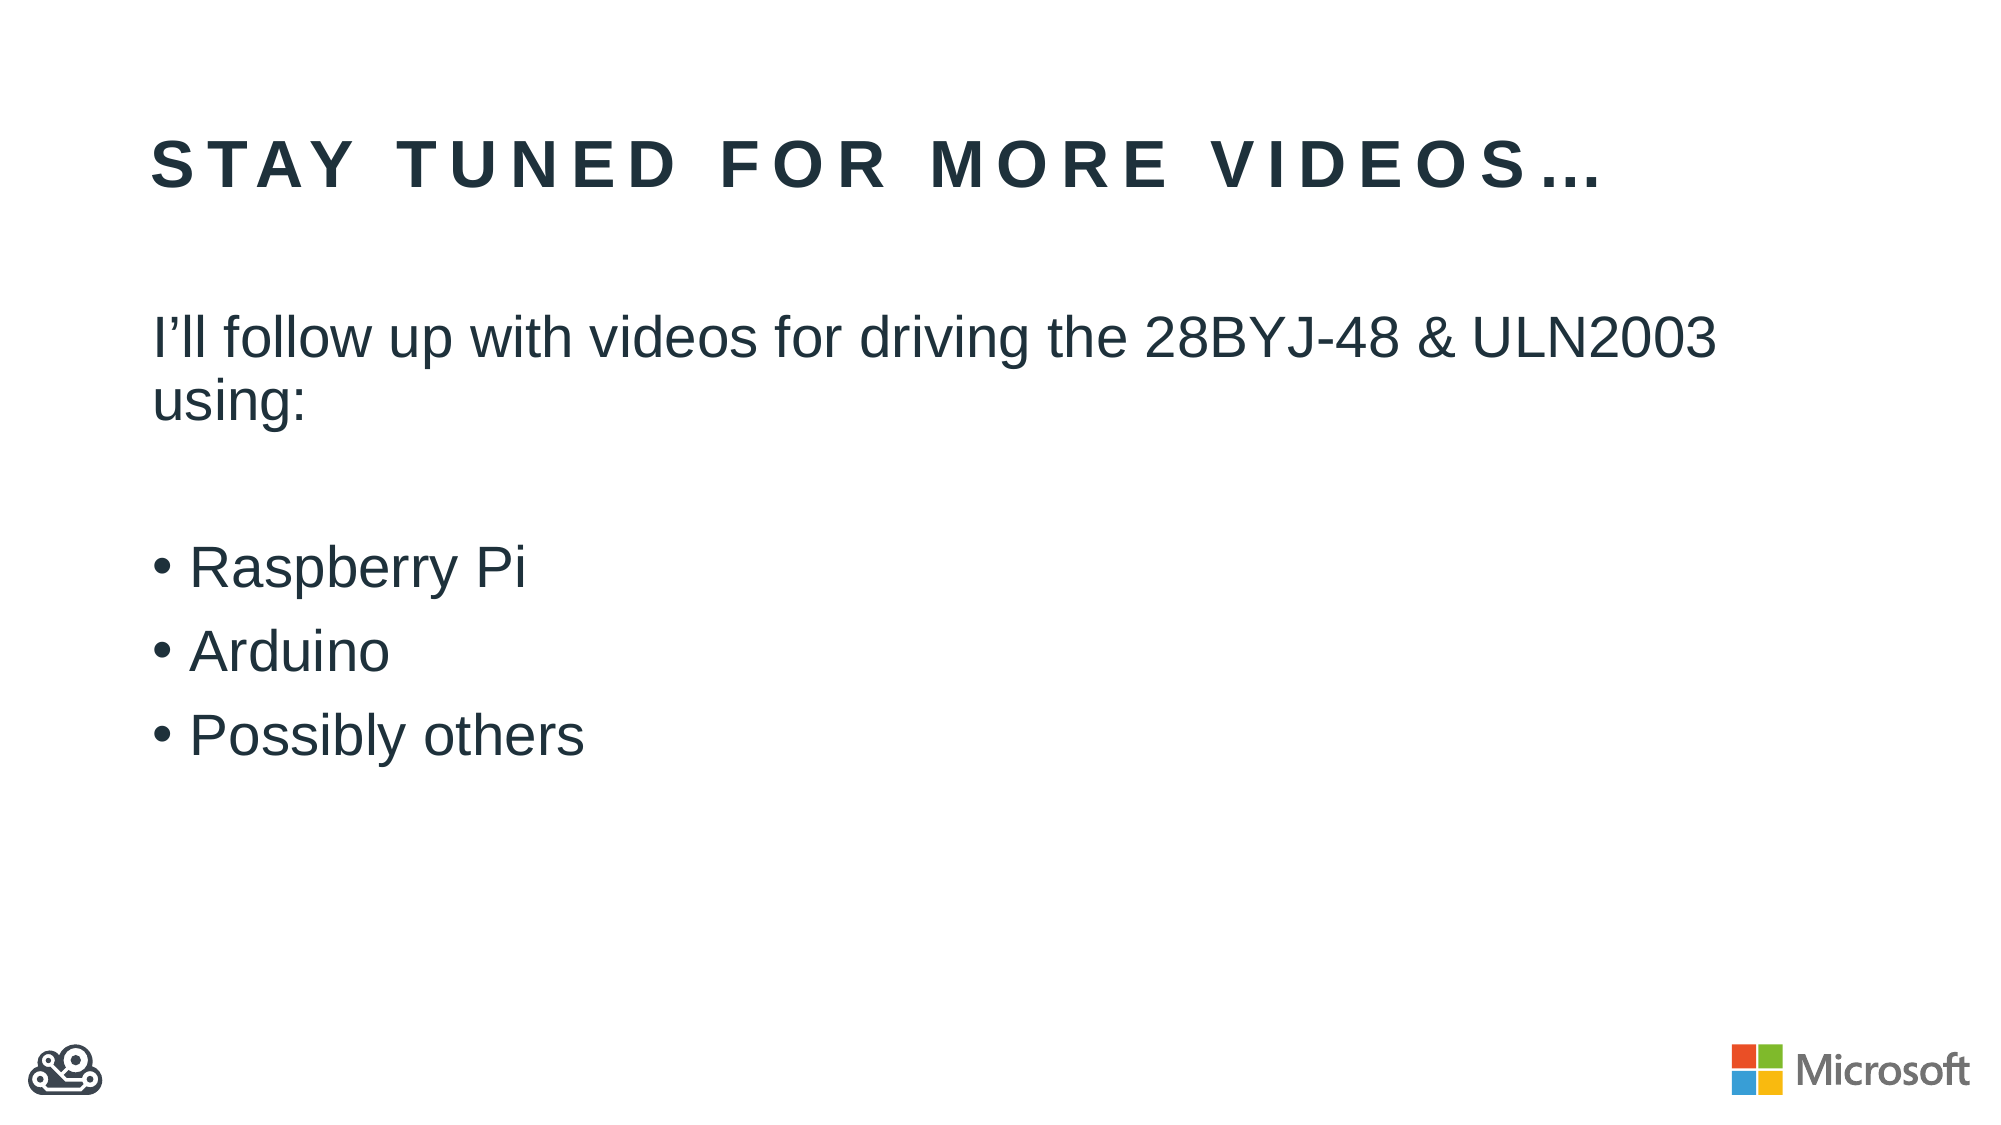

# Stay tuned for more videos…
I’ll follow up with videos for driving the 28BYJ-48 & ULN2003 using:

Raspberry Pi
Arduino
Possibly others